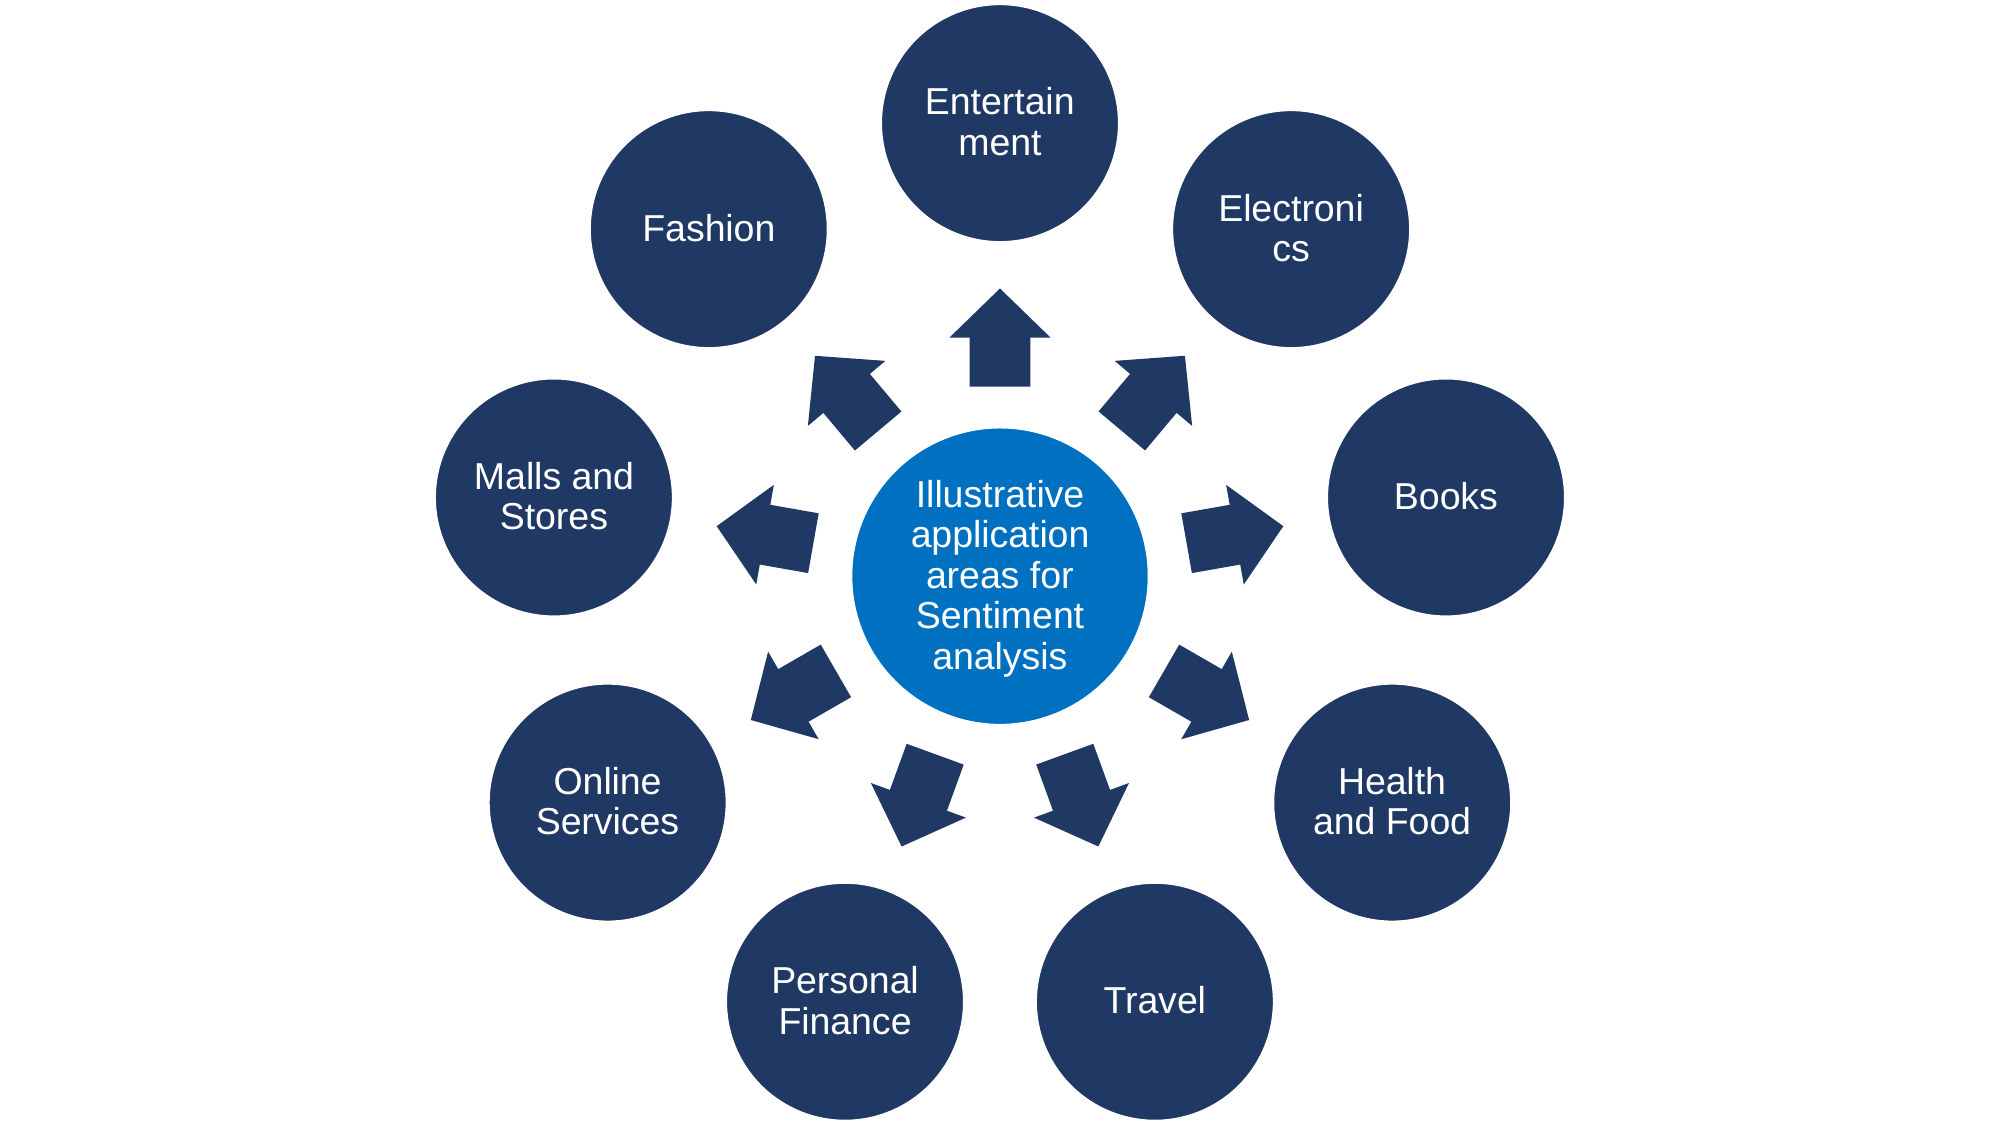

Illustrative application areas for Sentiment analysis

Entertainment

Electronics

Books

Health and Food

Travel

Personal Finance

Online Services

Malls and Stores

Fashion